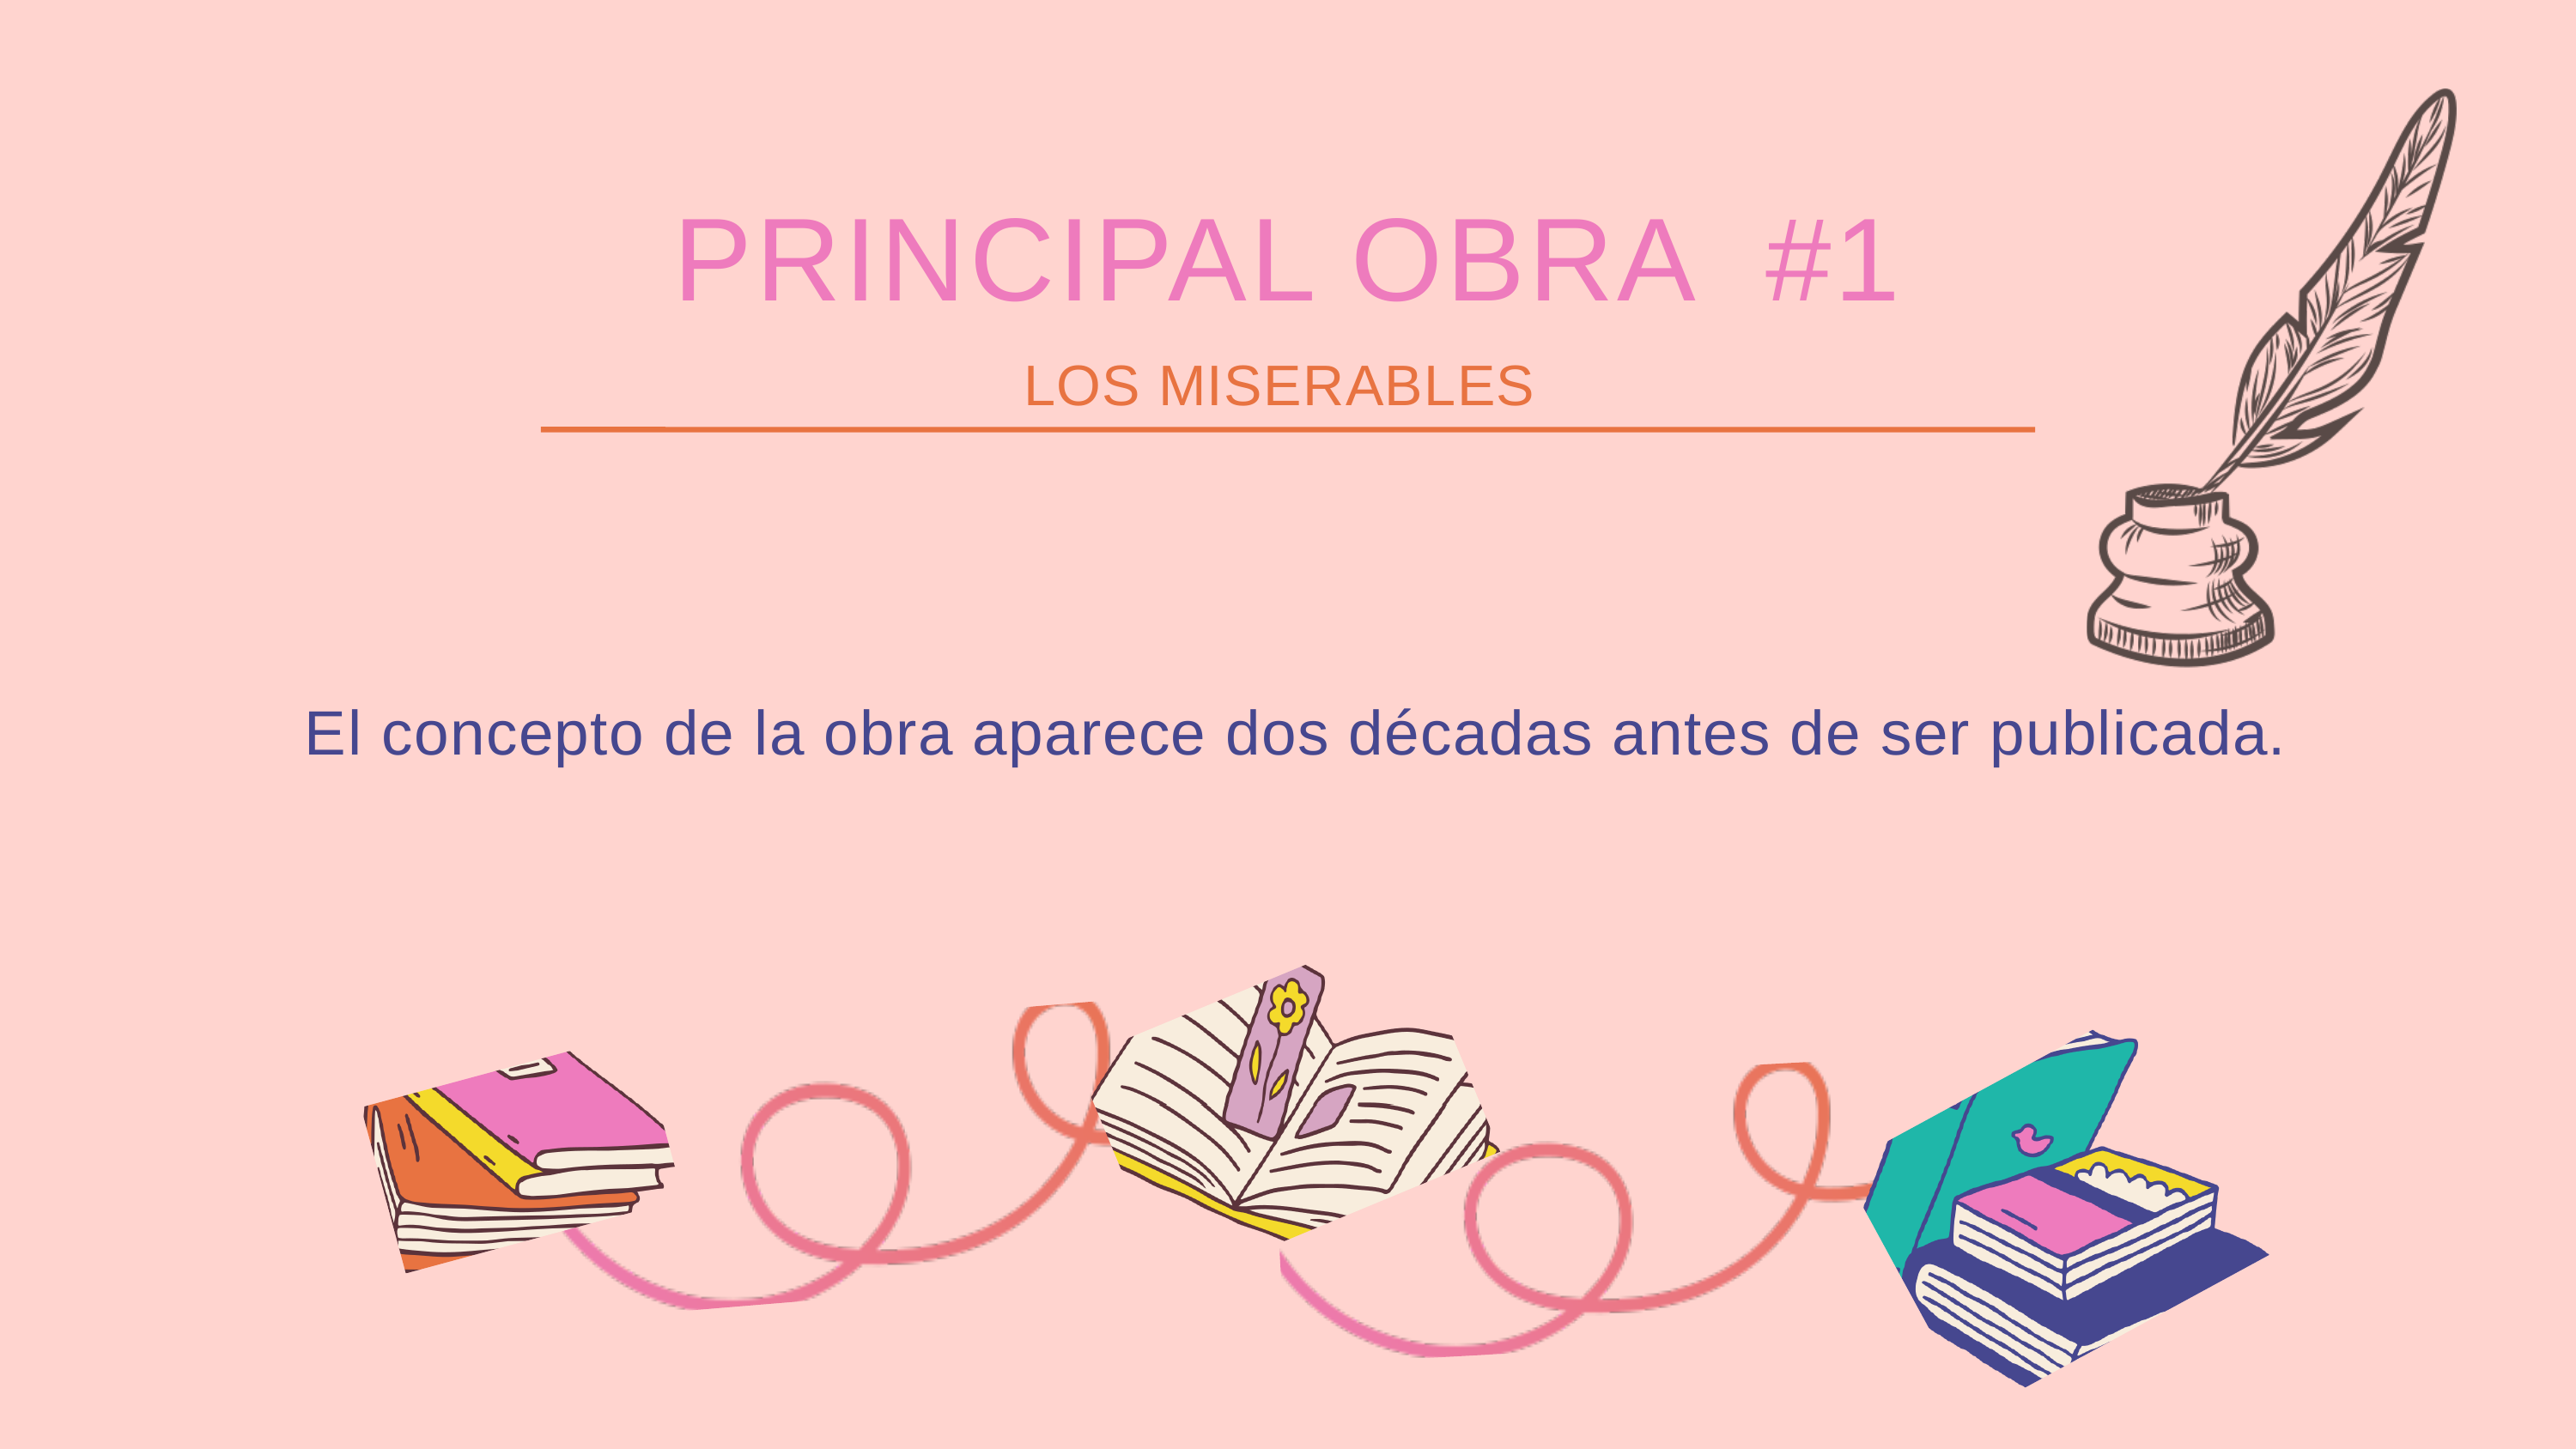

PRINCIPAL OBRA  #1
LOS MISERABLES

 El concepto de la obra aparece dos décadas antes de ser publicada.